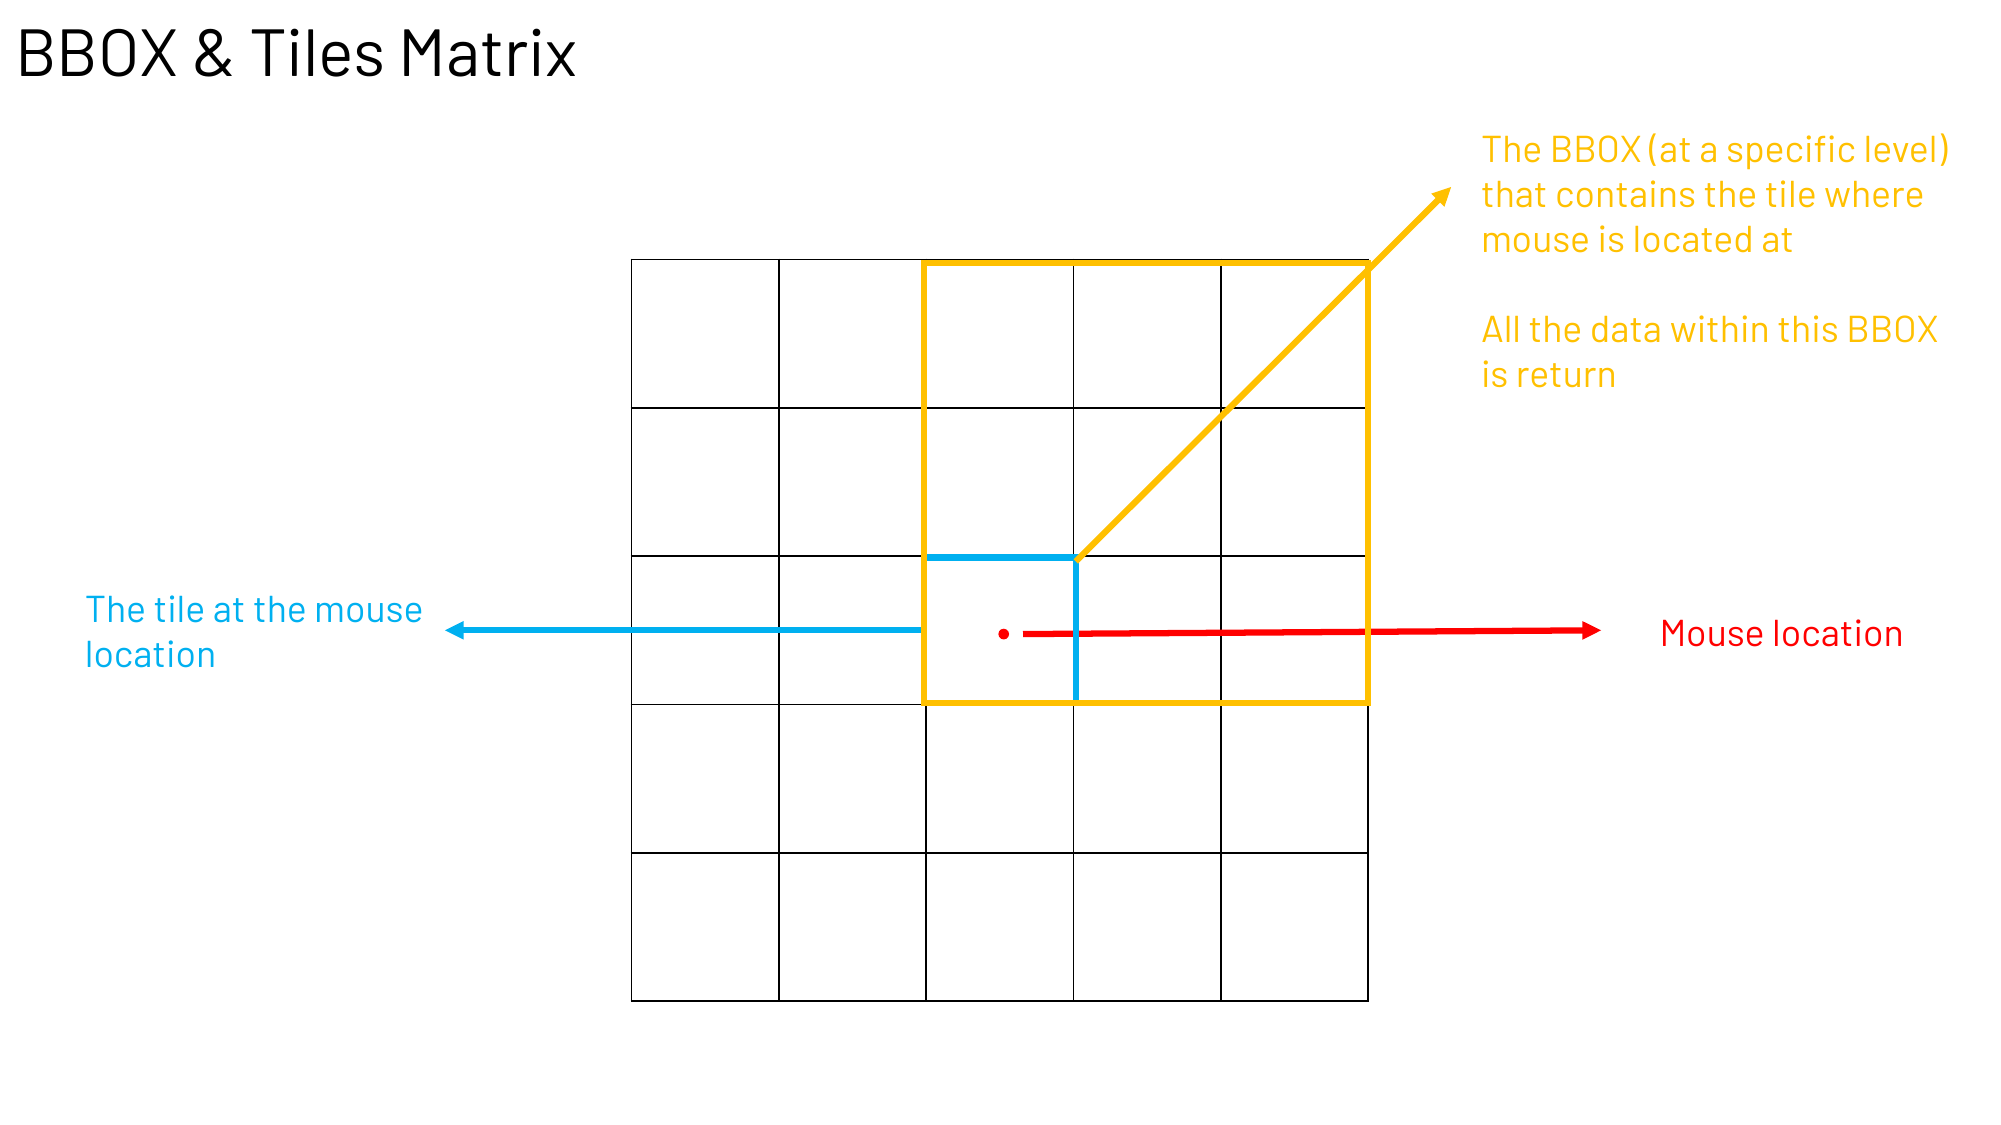

# BBOX & Tiles Matrix
The BBOX (at a specific level) that contains the tile where mouse is located at

All the data within this BBOX is return
|  |  |  |  |  |
| --- | --- | --- | --- | --- |
|  |  |  |  |  |
|  |  |  |  |  |
|  |  |  |  |  |
|  |  |  |  |  |

The tile at the mouse location
Mouse location